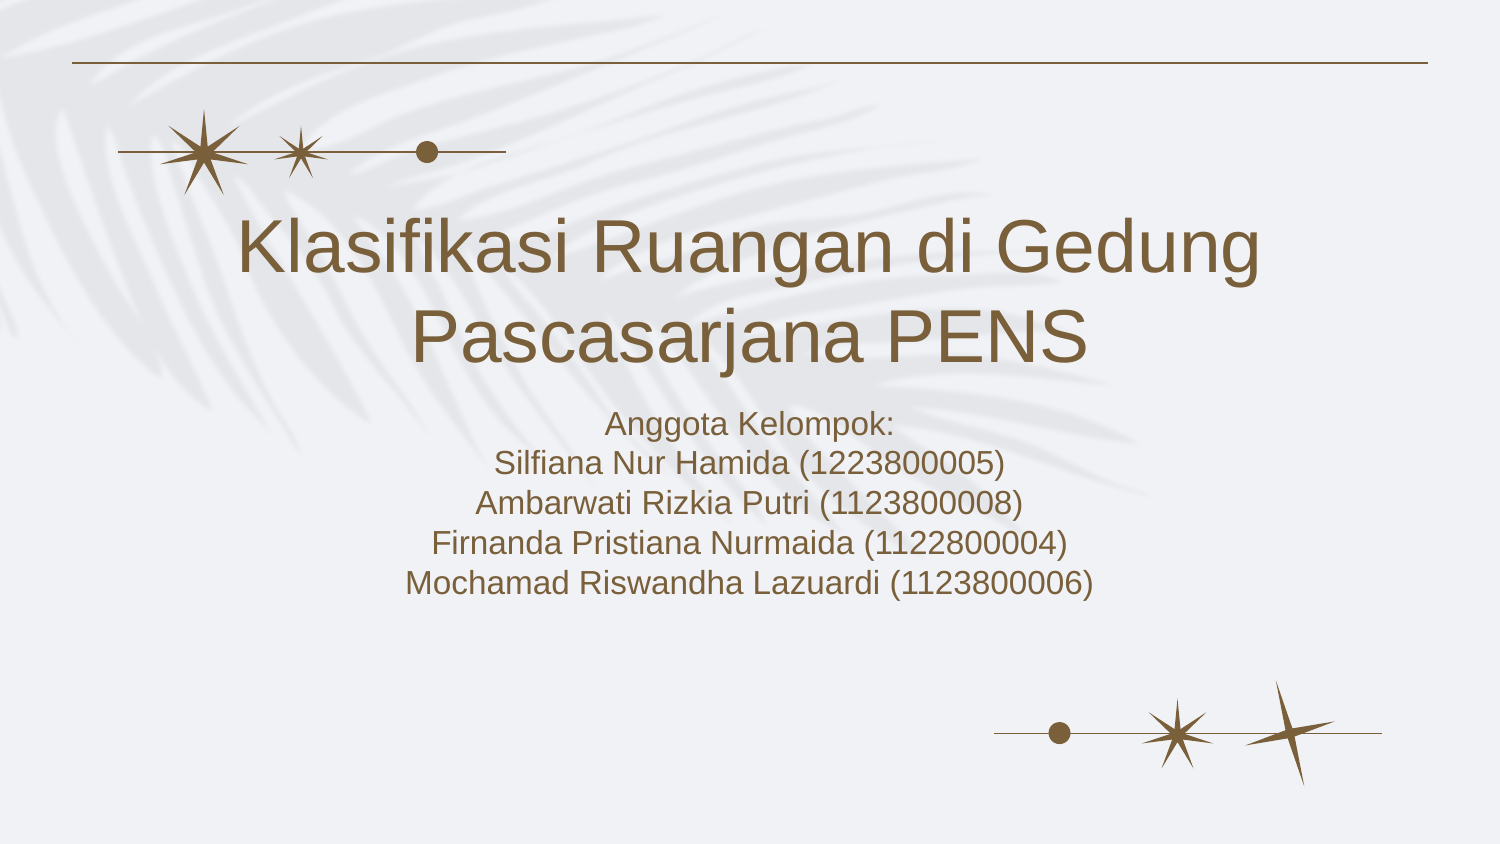

# Klasifikasi Ruangan di Gedung Pascasarjana PENS
Anggota Kelompok:
Silfiana Nur Hamida (1223800005)
Ambarwati Rizkia Putri (1123800008)
Firnanda Pristiana Nurmaida (1122800004)
Mochamad Riswandha Lazuardi (1123800006)